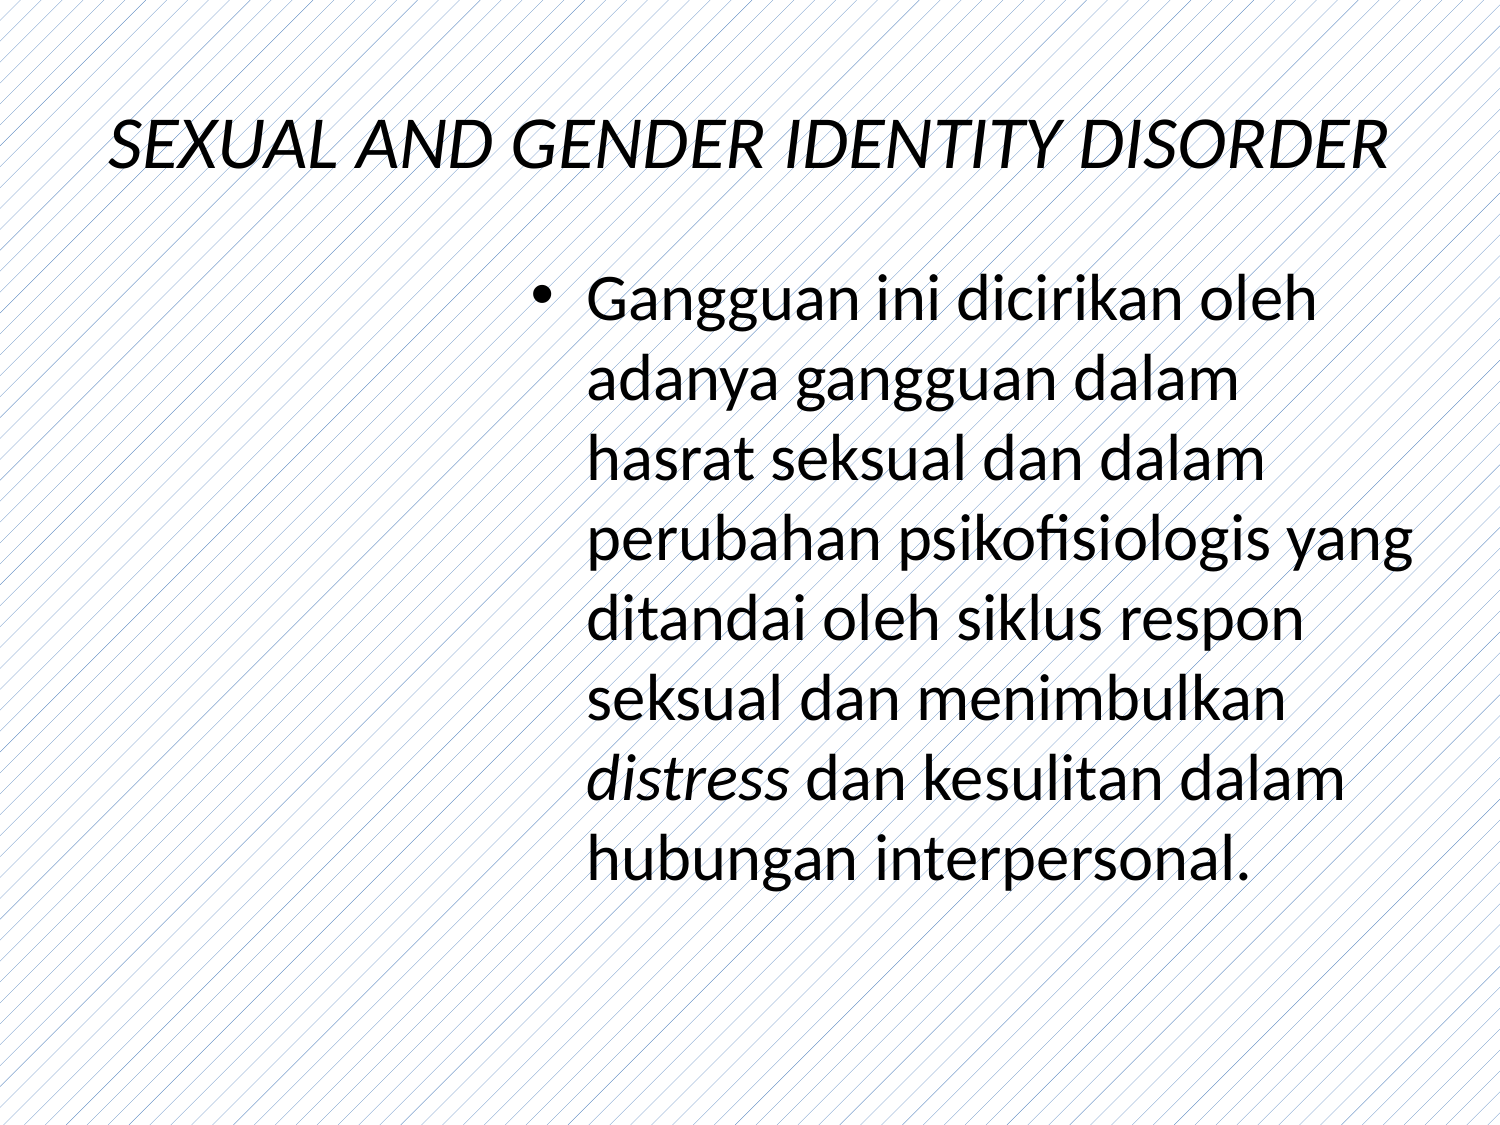

# SEXUAL AND GENDER IDENTITY DISORDER
Gangguan ini dicirikan oleh adanya gangguan dalam hasrat seksual dan dalam perubahan psikofisiologis yang ditandai oleh siklus respon seksual dan menimbulkan distress dan kesulitan dalam hubungan interpersonal.